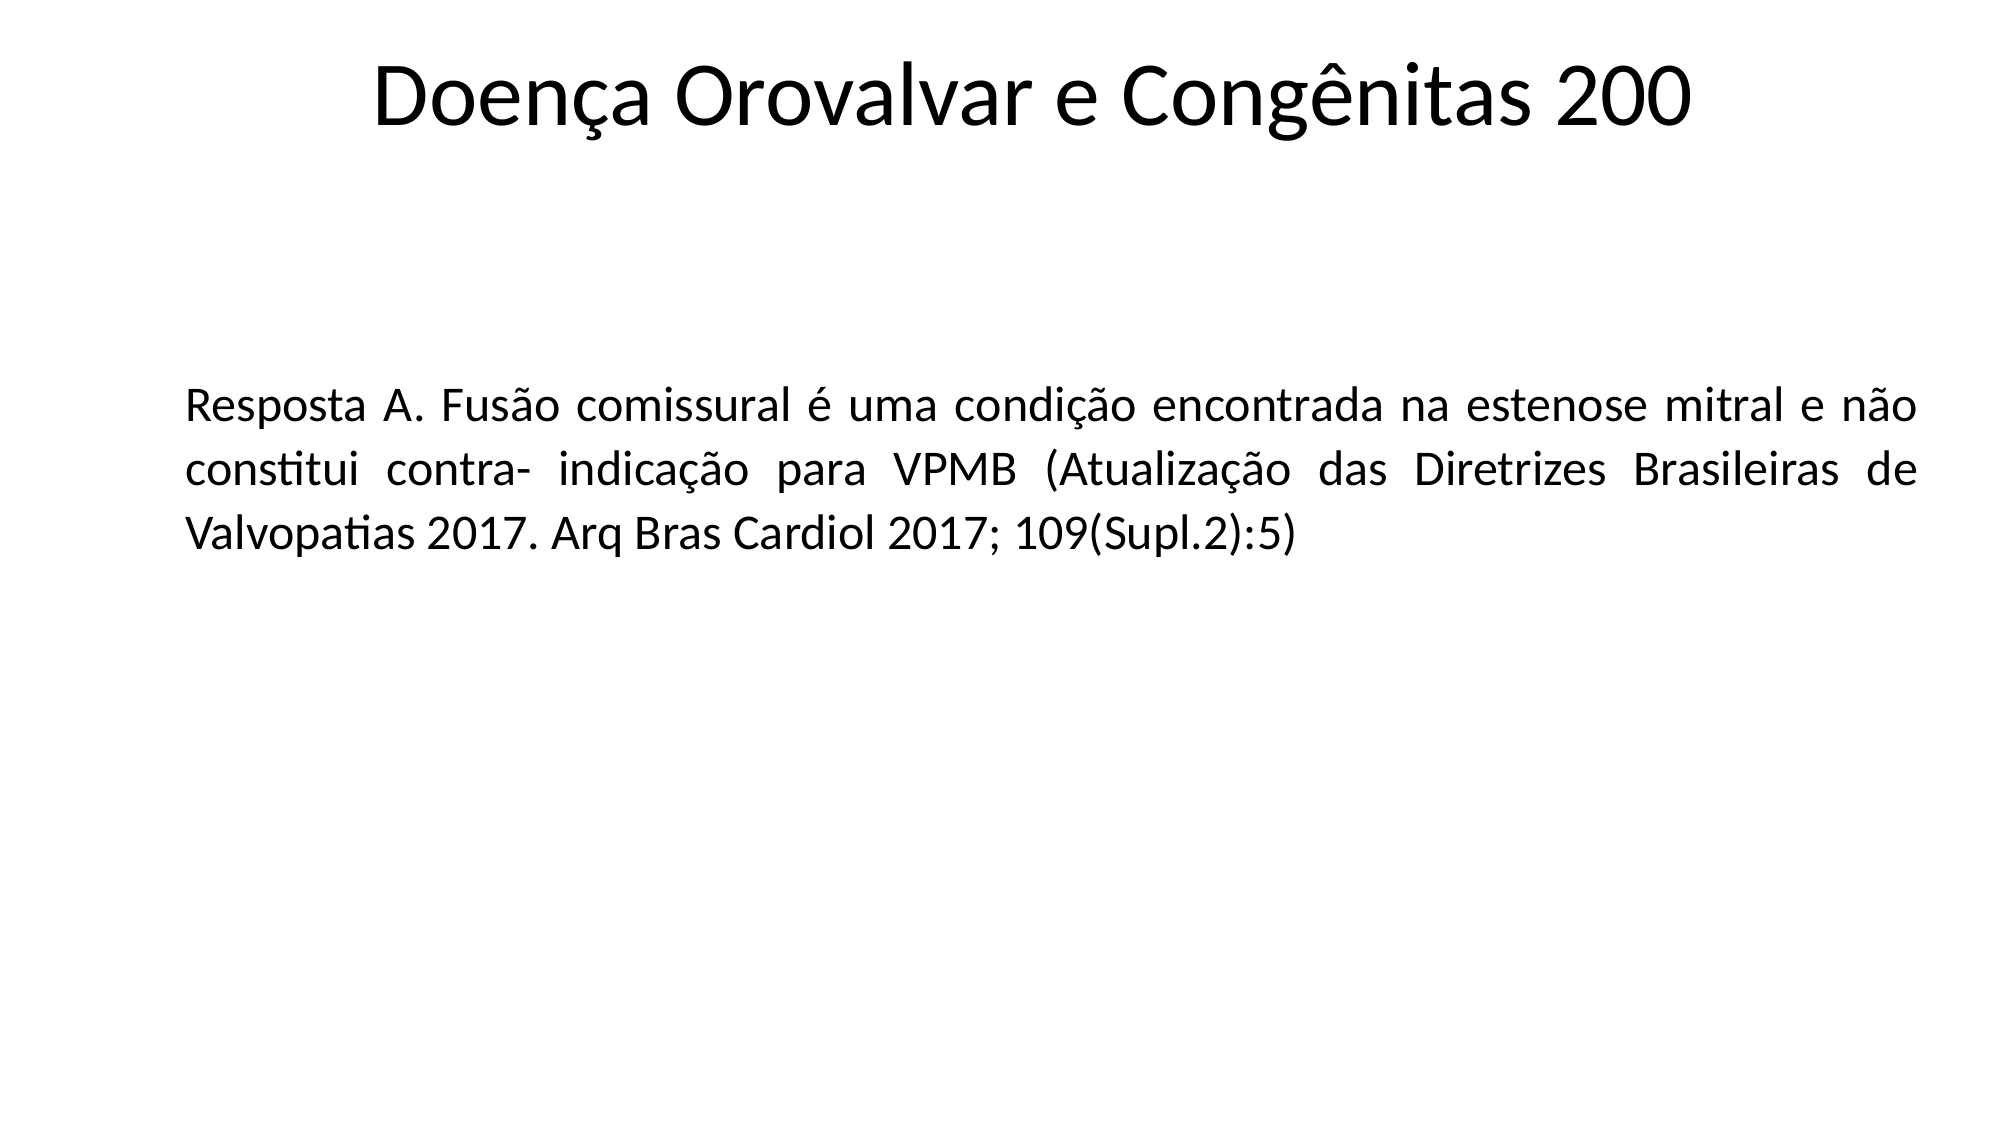

# Doença Orovalvar e Congênitas 200
Resposta A. Fusão comissural é uma condição encontrada na estenose mitral e não constitui contra- indicação para VPMB (Atualização das Diretrizes Brasileiras de Valvopatias 2017. Arq Bras Cardiol 2017; 109(Supl.2):5)